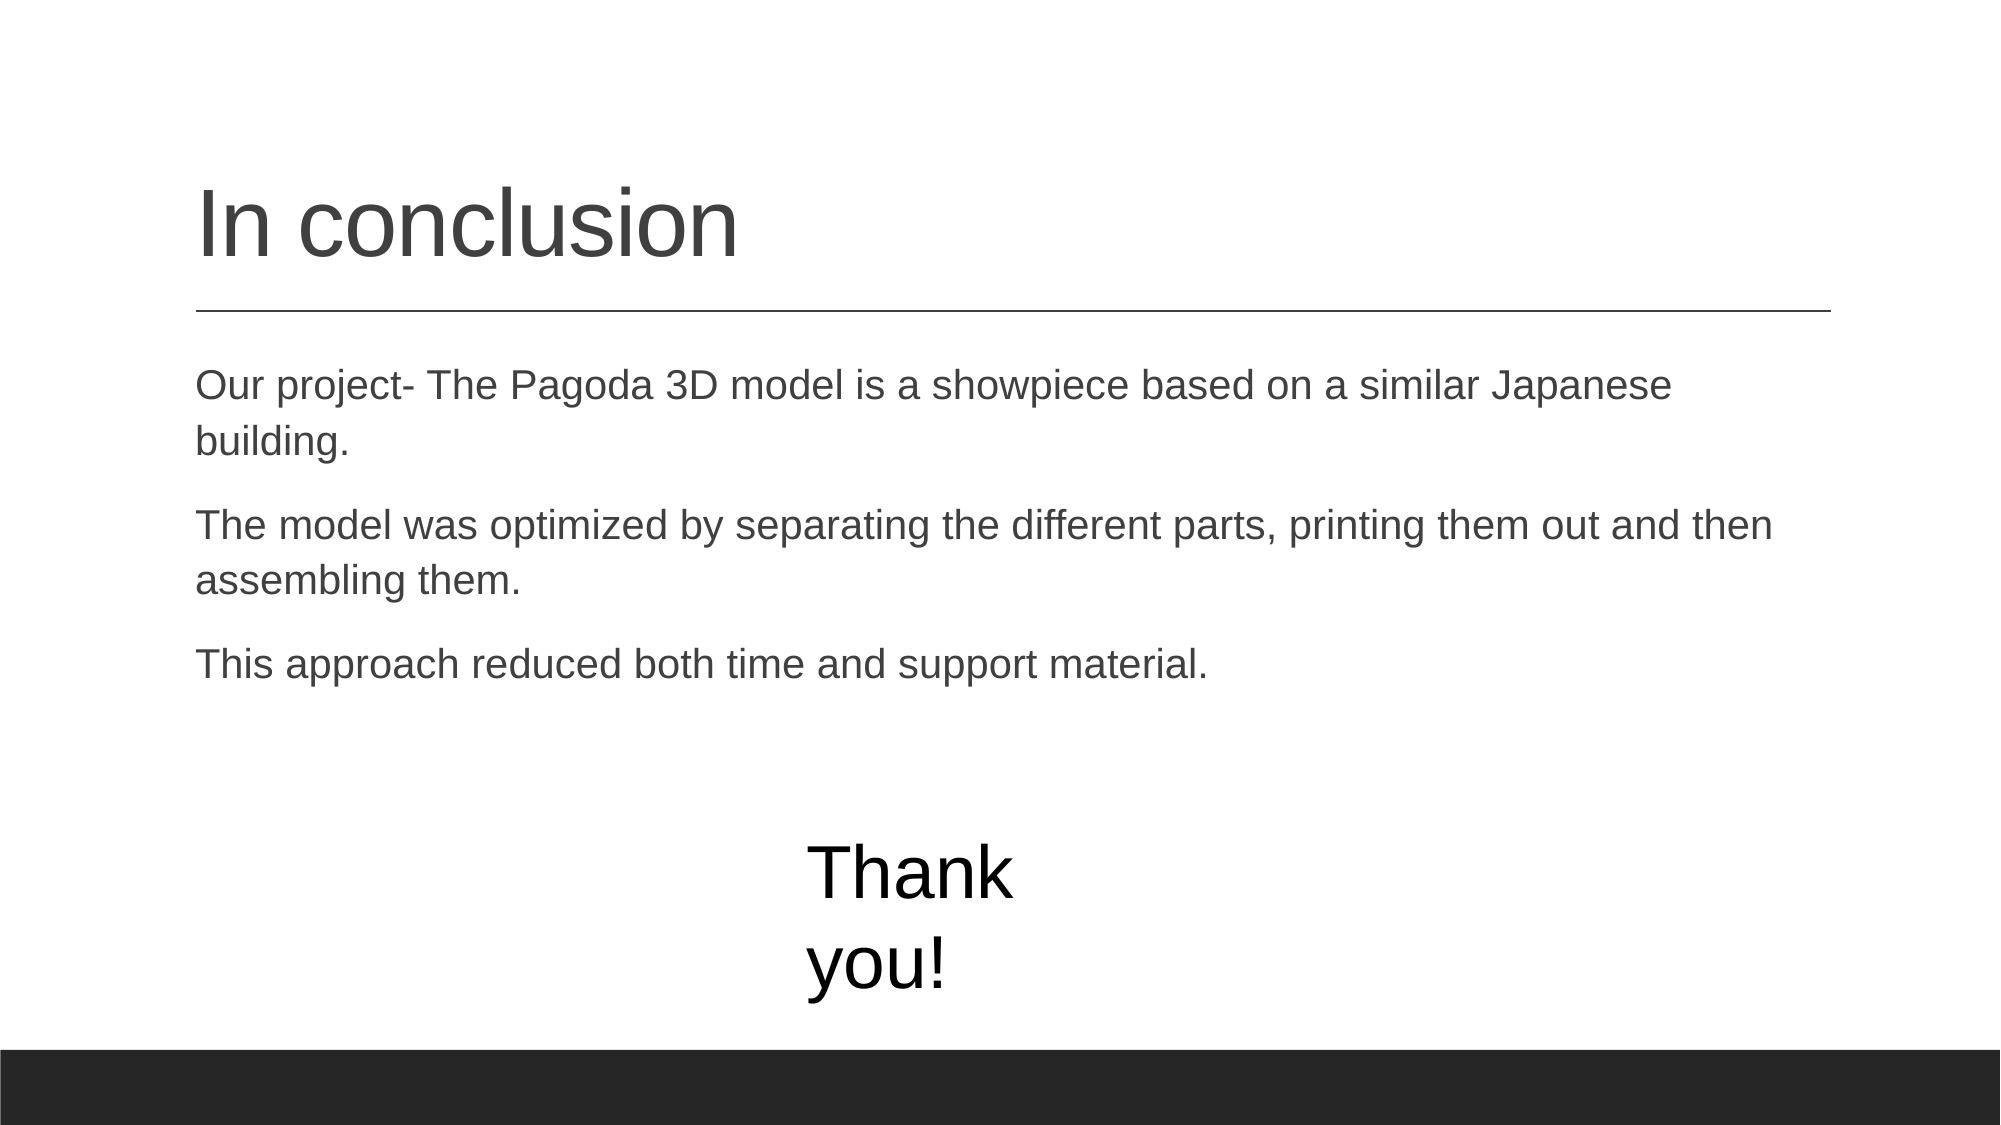

# In conclusion
Our project- The Pagoda 3D model is a showpiece based on a similar Japanese building.
The model was optimized by separating the different parts, printing them out and then assembling them.
This approach reduced both time and support material.

Thank you!